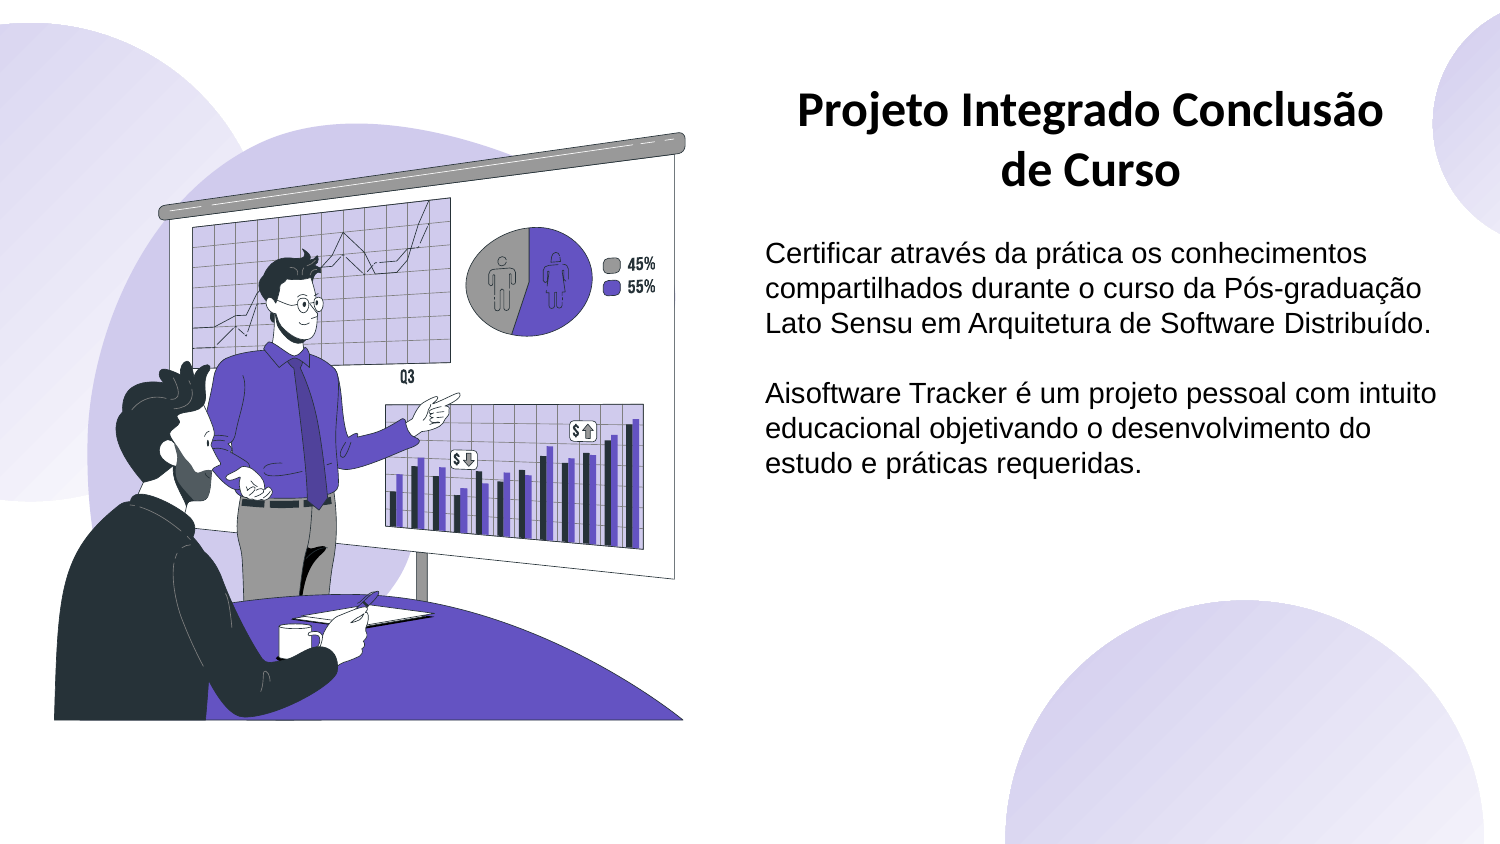

# Projeto Integrado Conclusão de Curso

Certificar através da prática os conhecimentos compartilhados durante o curso da Pós-graduação Lato Sensu em Arquitetura de Software Distribuído.
Aisoftware Tracker é um projeto pessoal com intuito educacional objetivando o desenvolvimento do estudo e práticas requeridas.